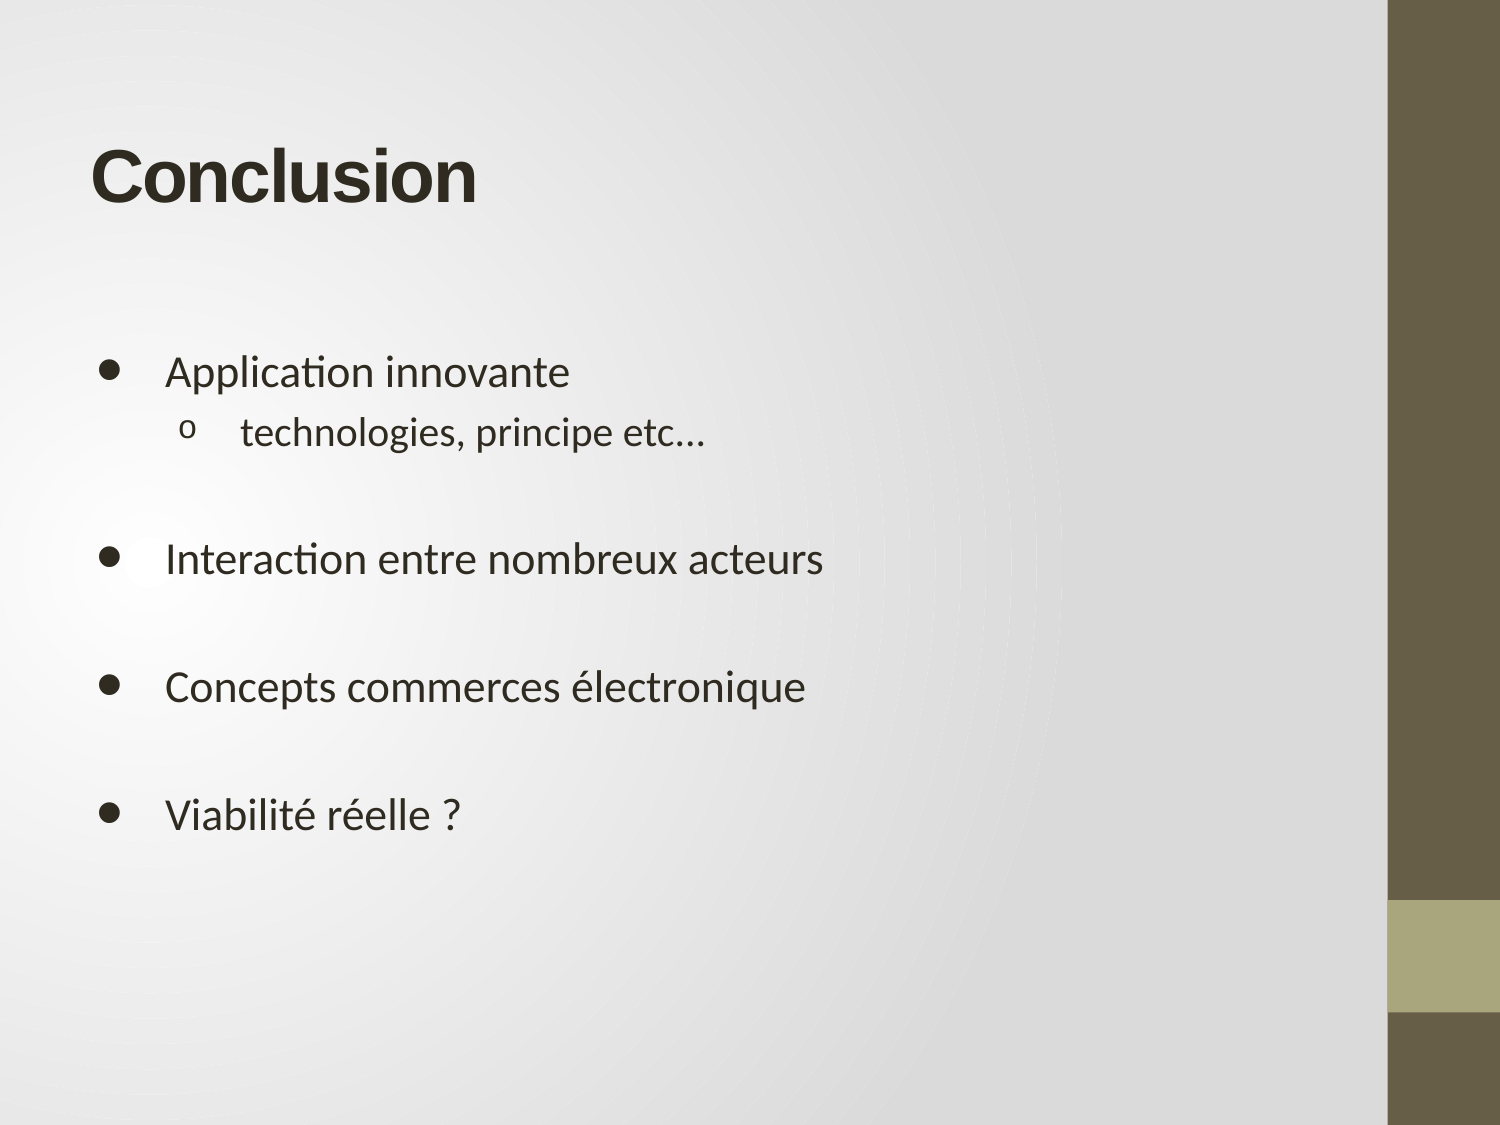

# Conclusion

Application innovante
technologies, principe etc...

Interaction entre nombreux acteurs

Concepts commerces électronique

Viabilité réelle ?